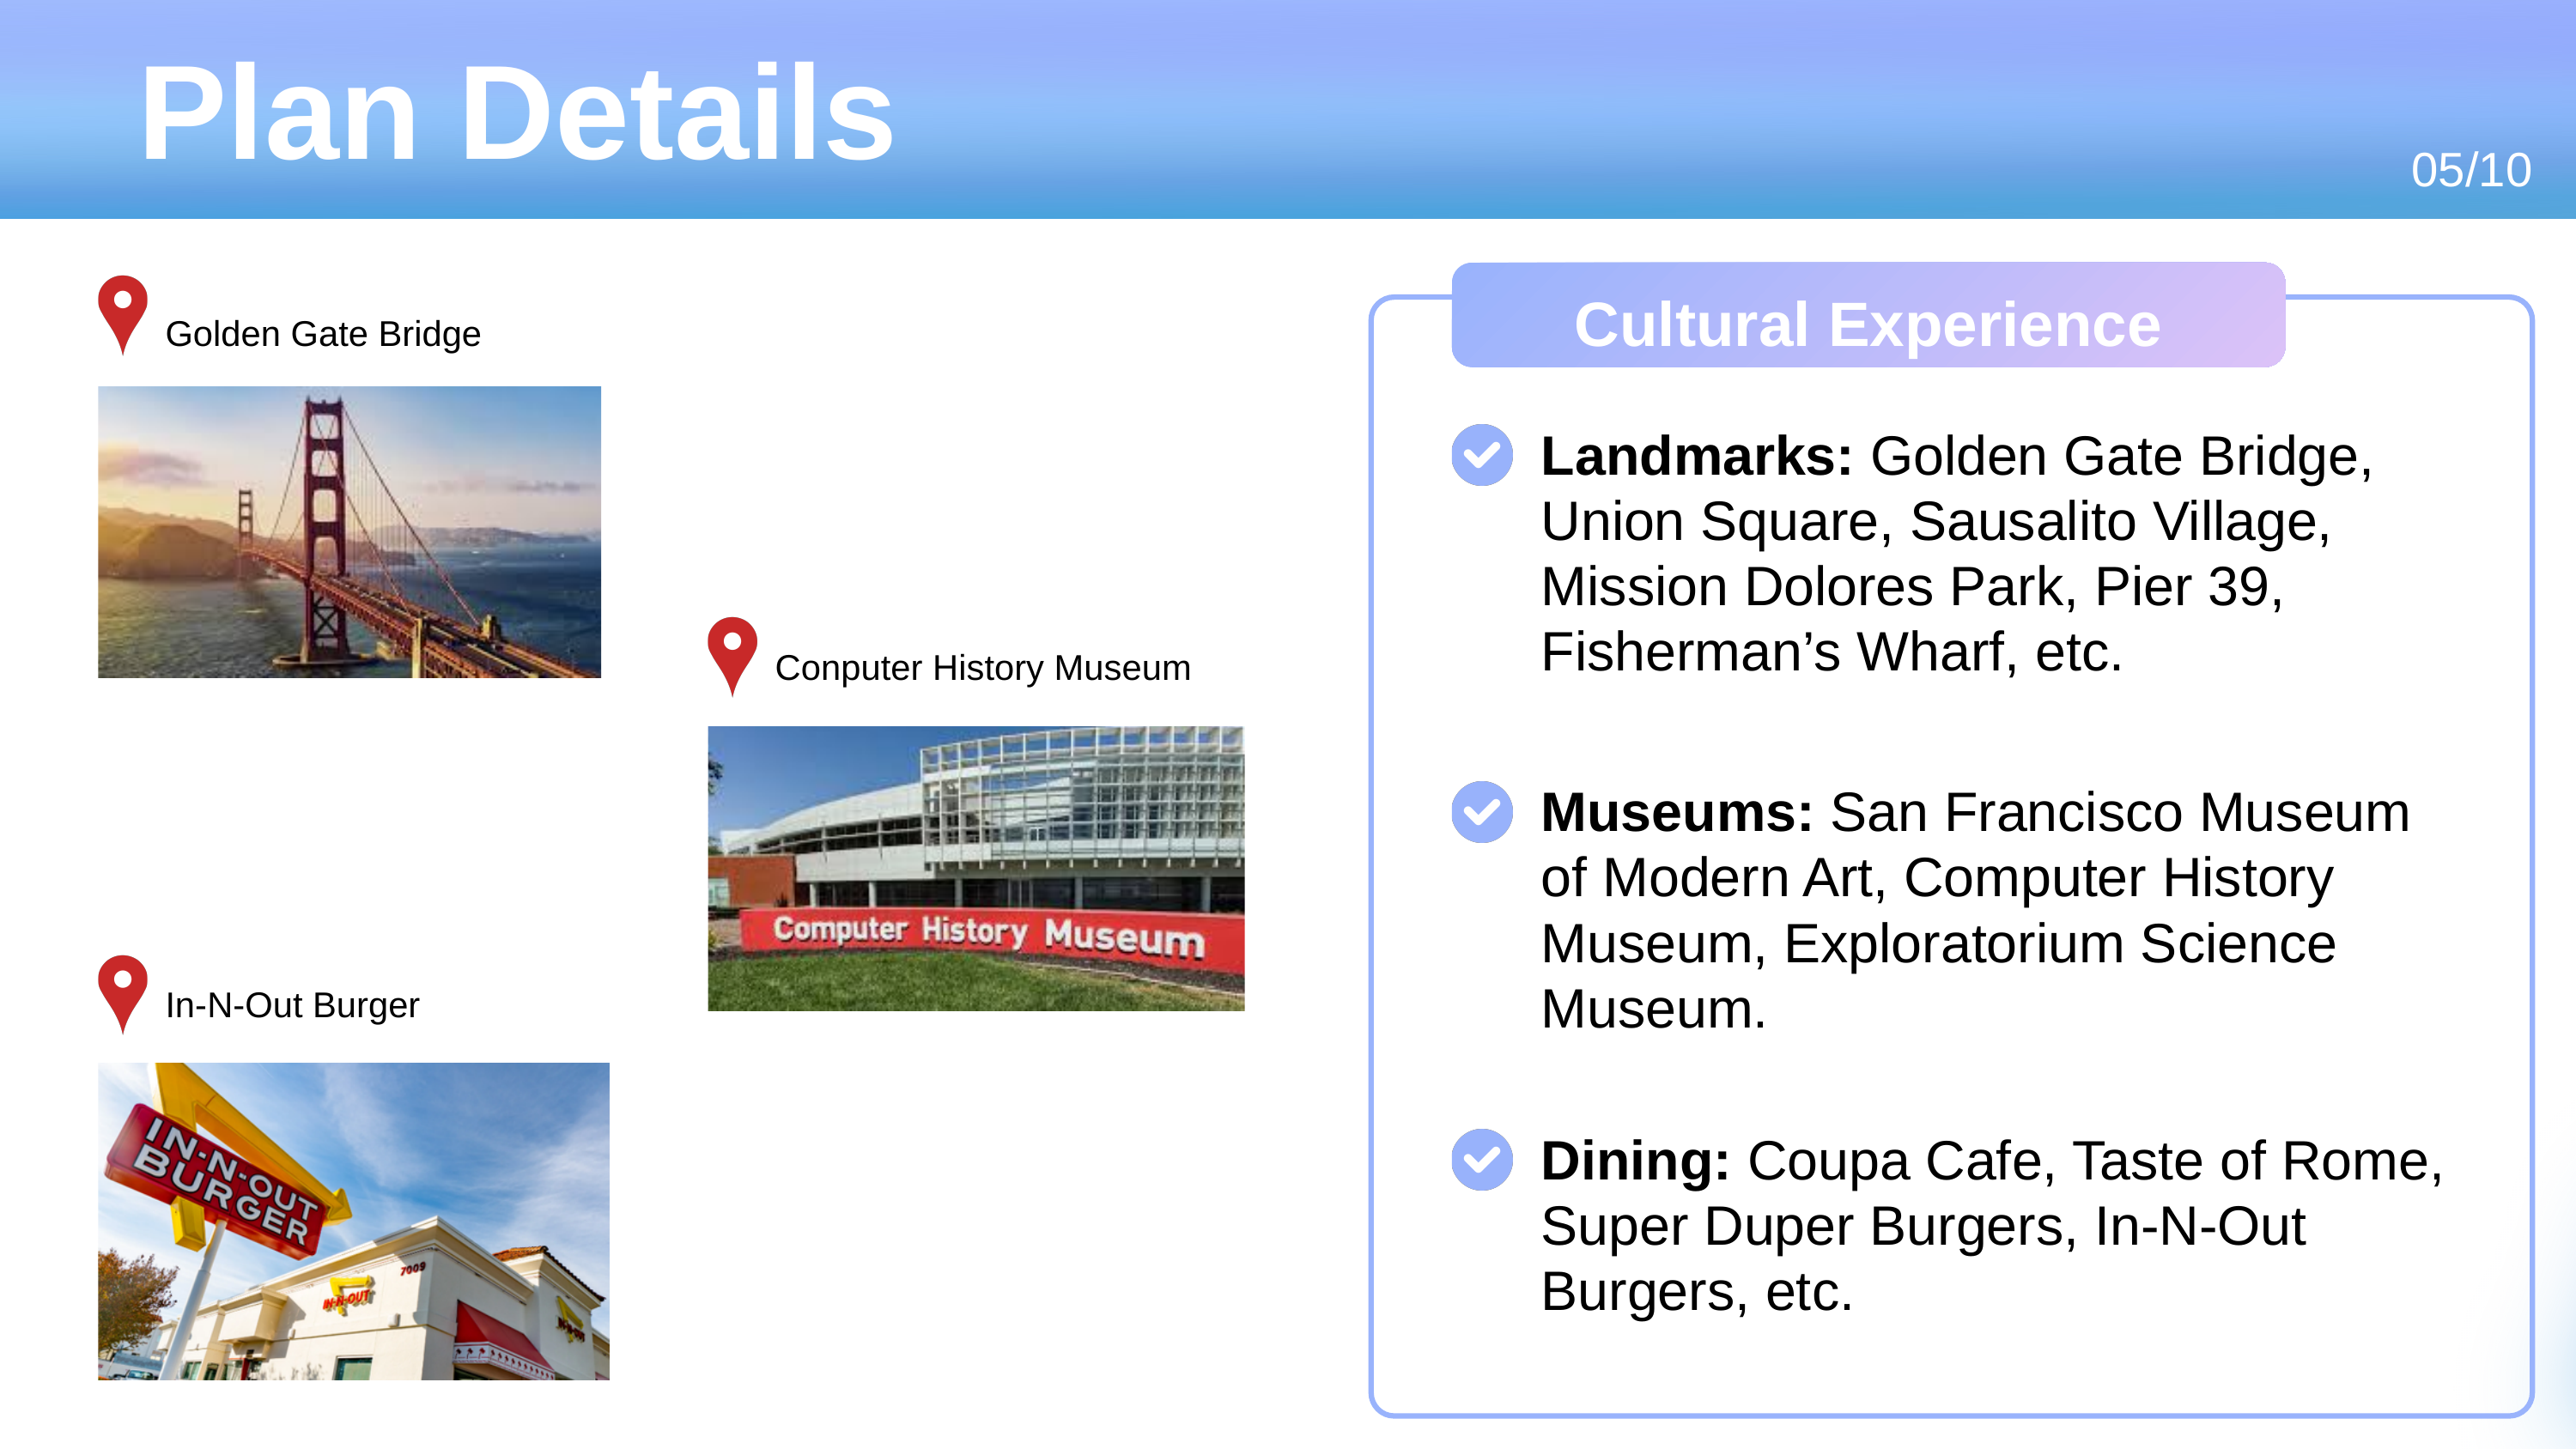

Plan Details
05/10

Cultural Experience

Golden Gate Bridge

Landmarks: Golden Gate Bridge, Union Square, Sausalito Village, Mission Dolores Park, Pier 39, Fisherman’s Wharf, etc.

Conputer History Museum

Museums: San Francisco Museum of Modern Art, Computer History Museum, Exploratorium Science Museum.

In-N-Out Burger

Dining: Coupa Cafe, Taste of Rome, Super Duper Burgers, In-N-Out Burgers, etc.